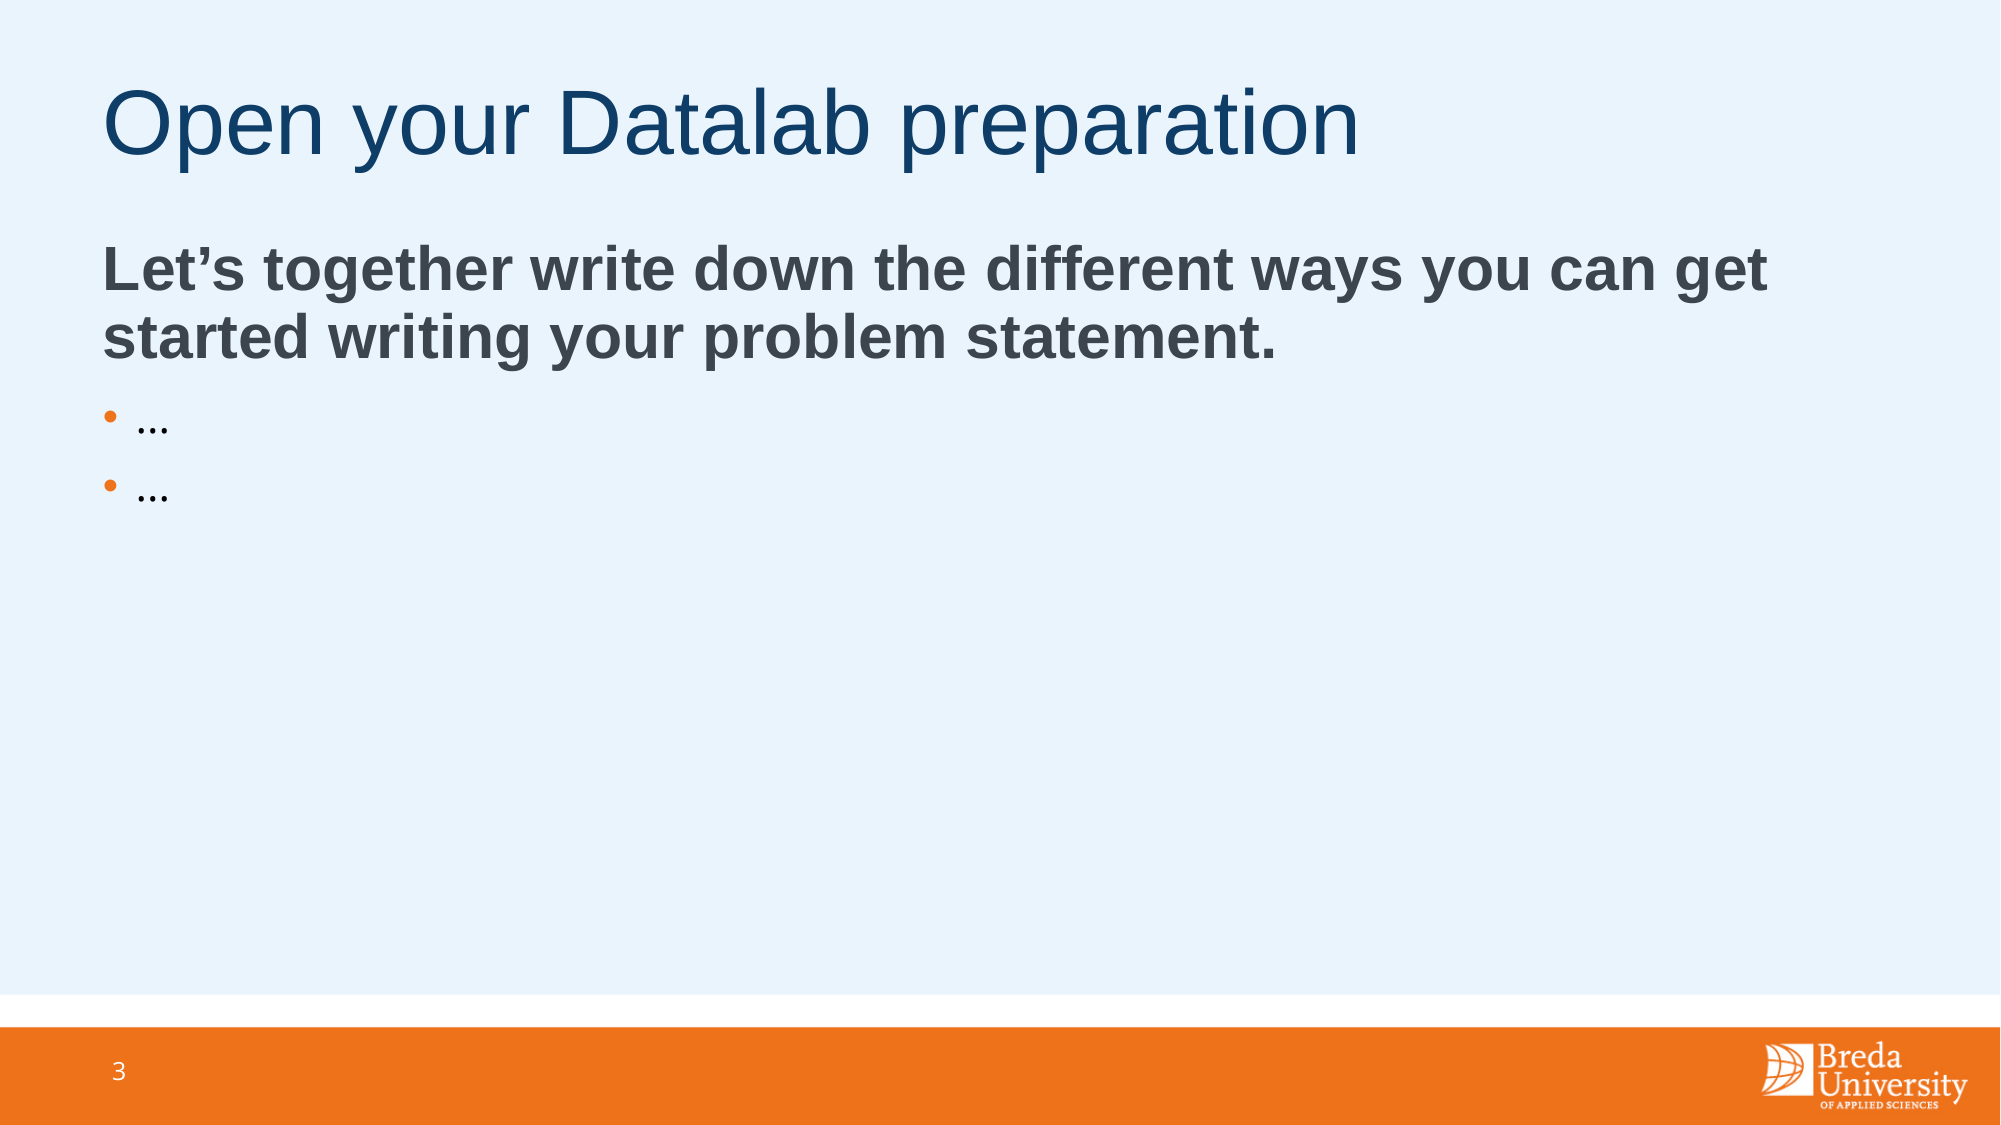

# Open your Datalab preparation
Let’s together write down the different ways you can get started writing your problem statement.

...
...
3